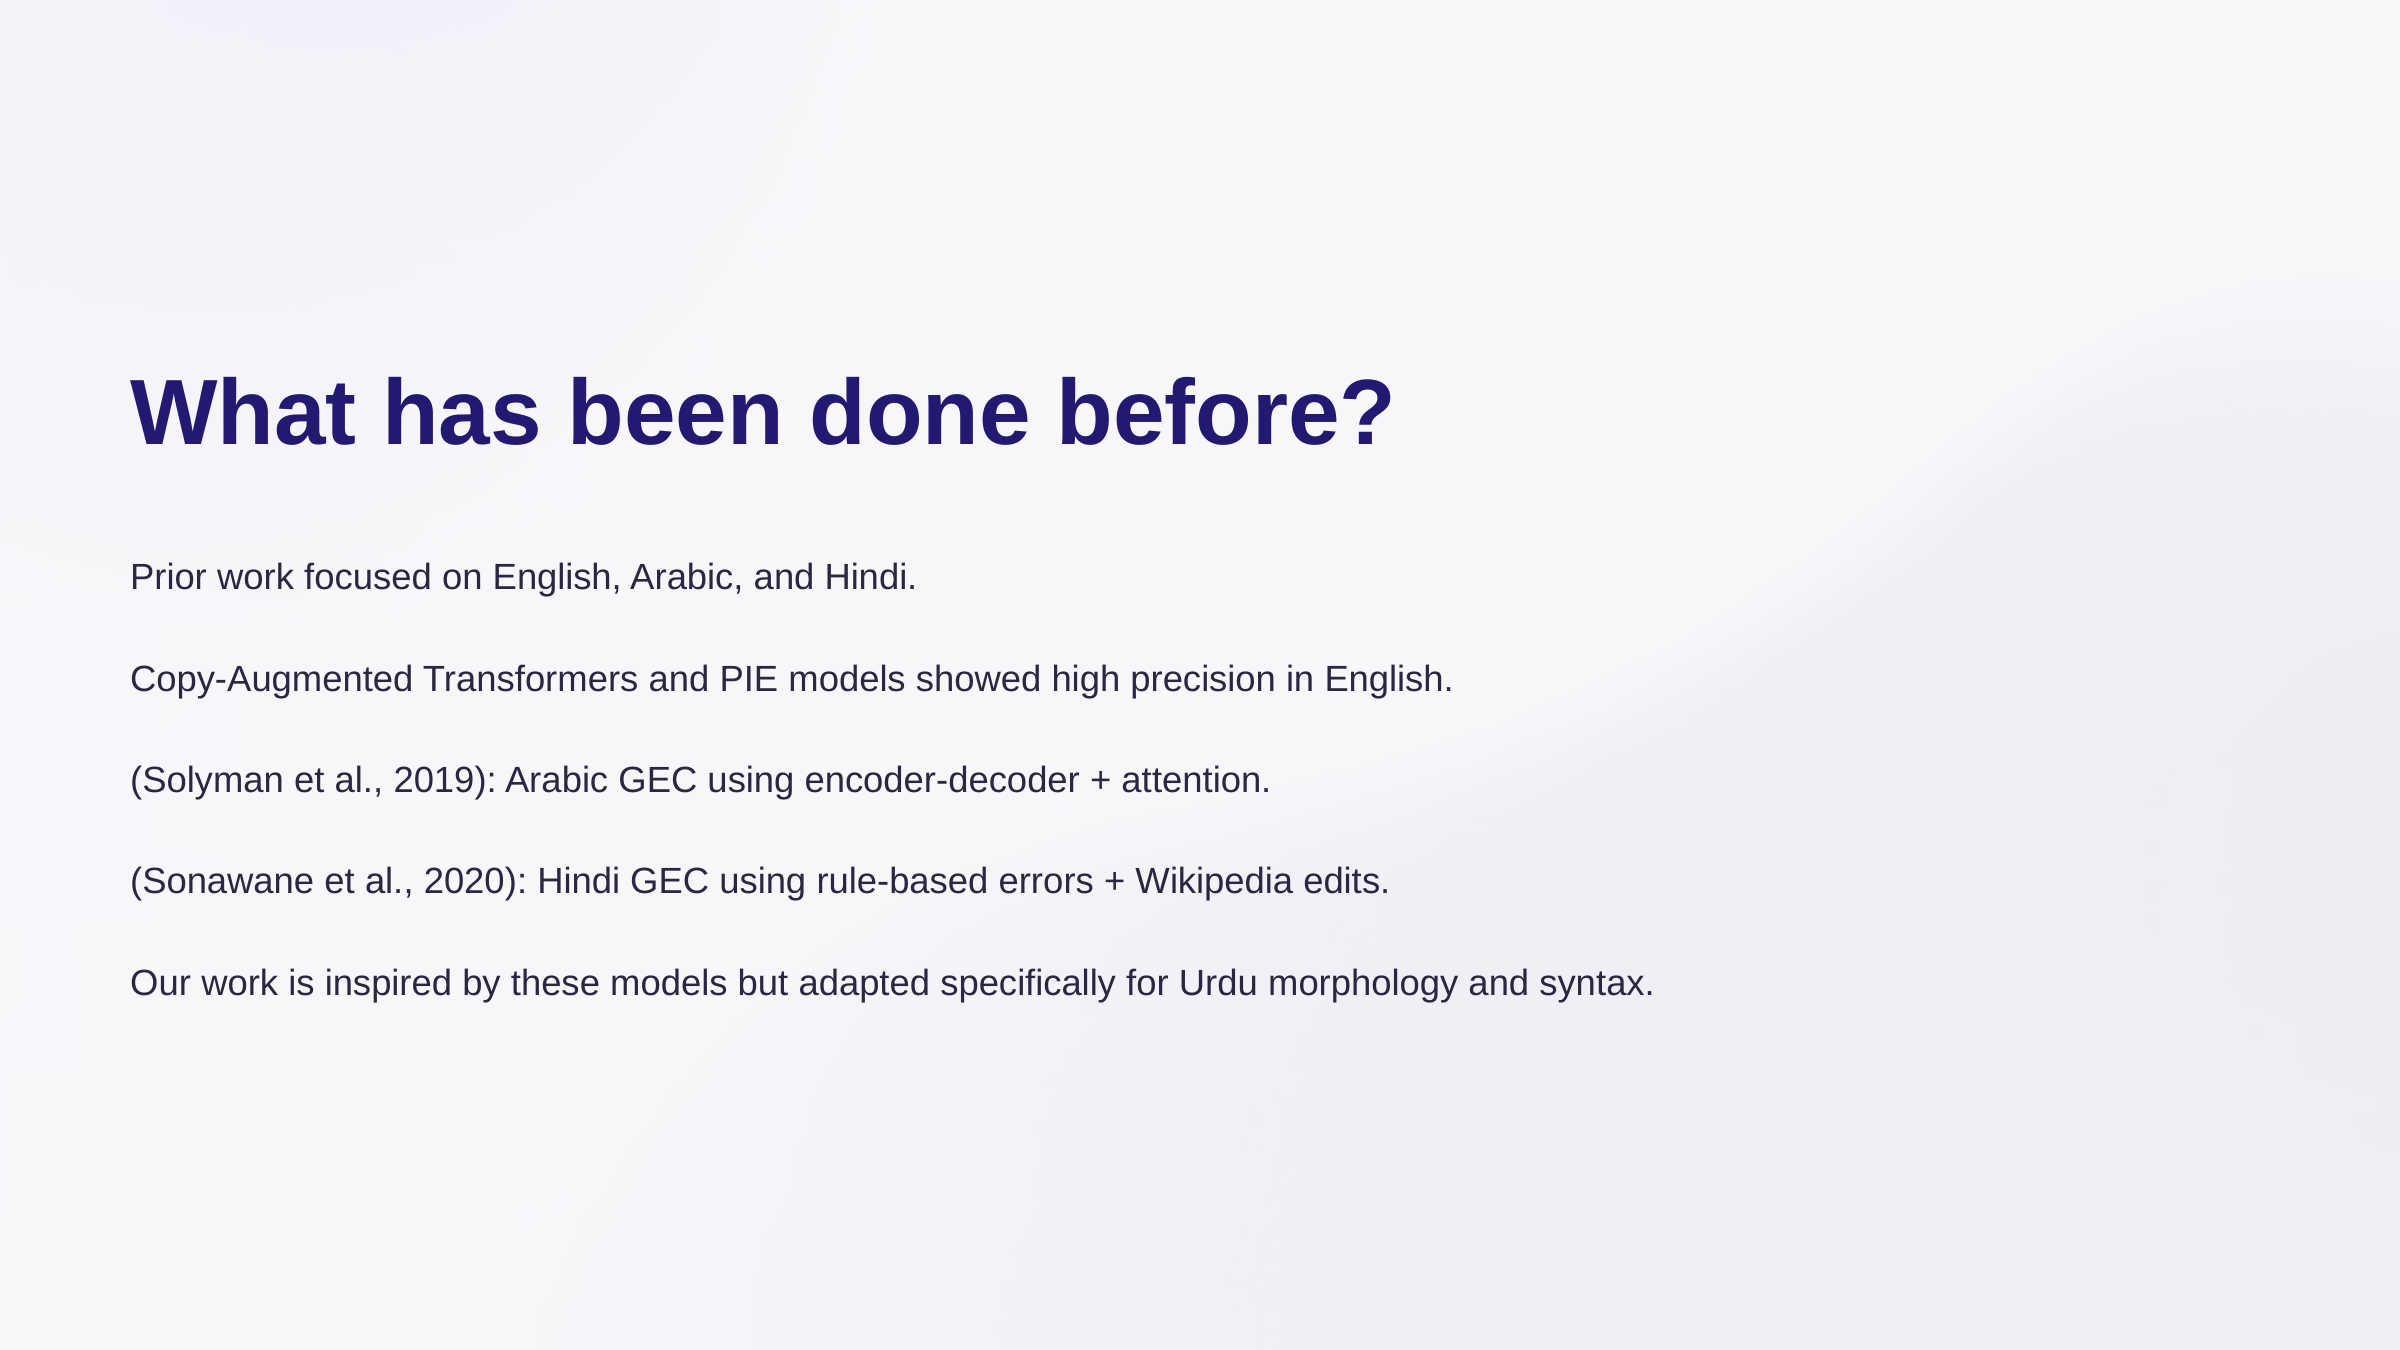

What has been done before?
Prior work focused on English, Arabic, and Hindi.
Copy-Augmented Transformers and PIE models showed high precision in English.
(Solyman et al., 2019): Arabic GEC using encoder-decoder + attention.
(Sonawane et al., 2020): Hindi GEC using rule-based errors + Wikipedia edits.
Our work is inspired by these models but adapted specifically for Urdu morphology and syntax.